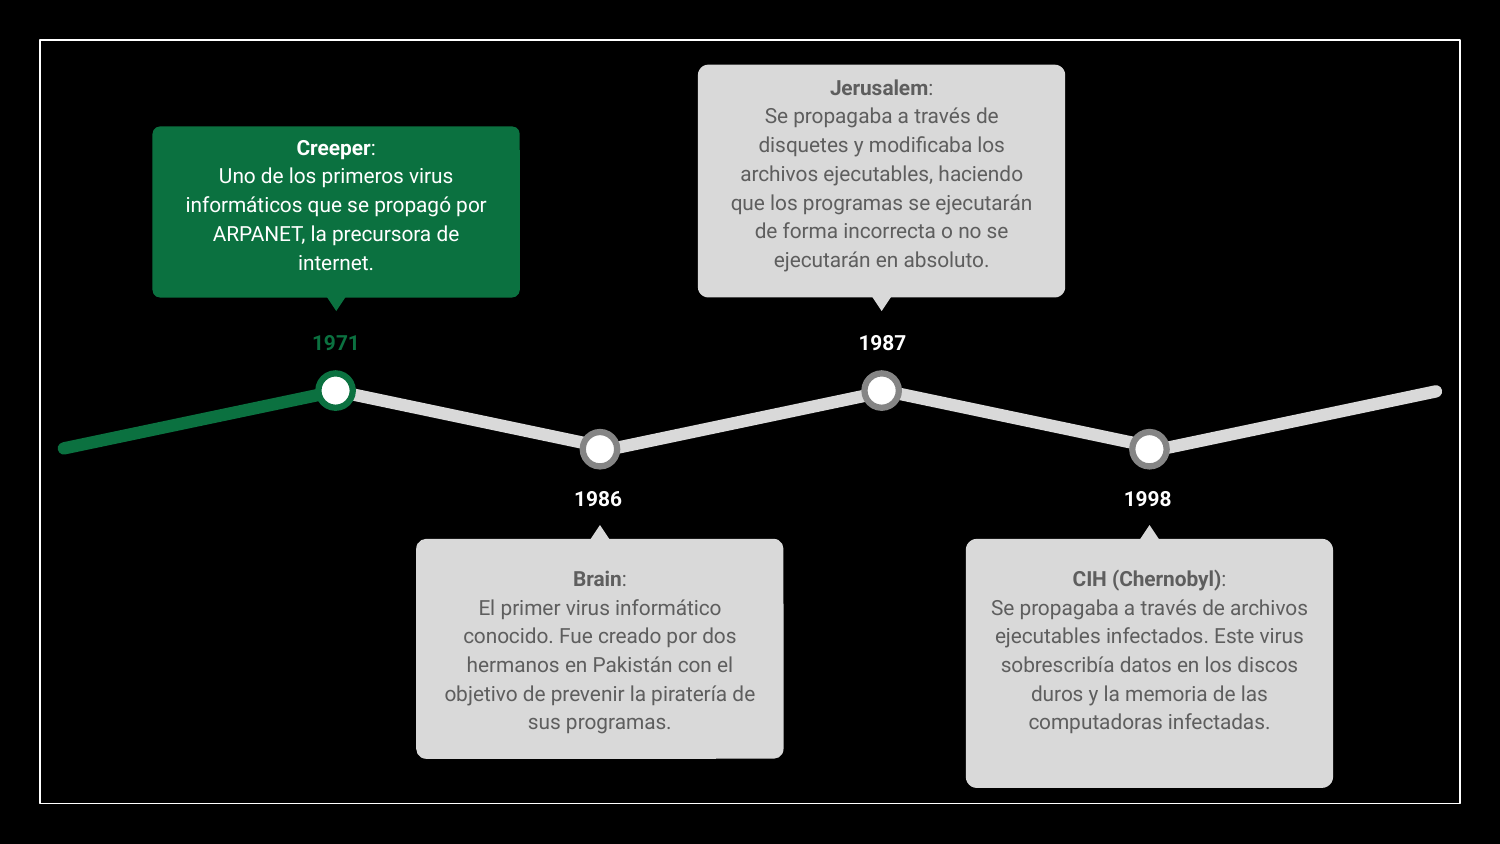

Jerusalem:
Se propagaba a través de disquetes y modificaba los archivos ejecutables, haciendo que los programas se ejecutarán de forma incorrecta o no se ejecutarán en absoluto.

1987

Creeper:
Uno de los primeros virus informáticos que se propagó por ARPANET, la precursora de internet.

1971

1986

Brain:
El primer virus informático conocido. Fue creado por dos hermanos en Pakistán con el objetivo de prevenir la piratería de sus programas.

1998

CIH (Chernobyl):
Se propagaba a través de archivos ejecutables infectados. Este virus sobrescribía datos en los discos duros y la memoria de las computadoras infectadas.